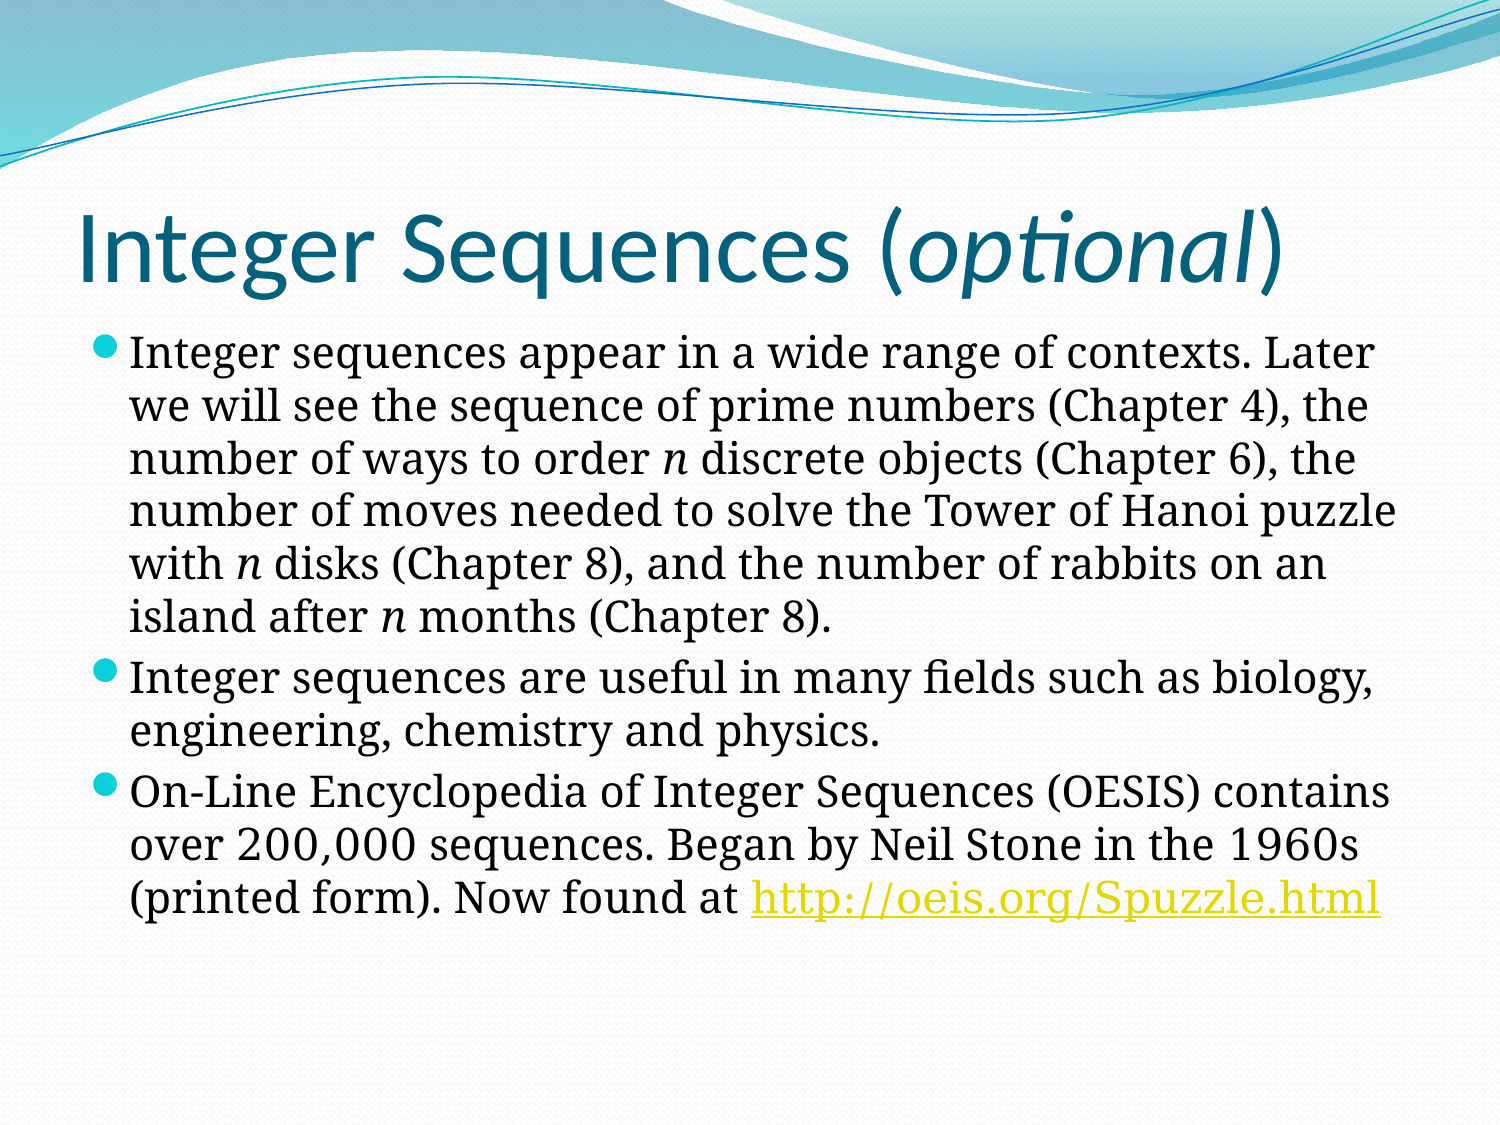

# Integer Sequences (optional)
Integer sequences appear in a wide range of contexts. Later we will see the sequence of prime numbers (Chapter 4), the number of ways to order n discrete objects (Chapter 6), the number of moves needed to solve the Tower of Hanoi puzzle with n disks (Chapter 8), and the number of rabbits on an island after n months (Chapter 8).
Integer sequences are useful in many fields such as biology, engineering, chemistry and physics.
On-Line Encyclopedia of Integer Sequences (OESIS) contains over 200,000 sequences. Began by Neil Stone in the 1960s (printed form). Now found at http://oeis.org/Spuzzle.html